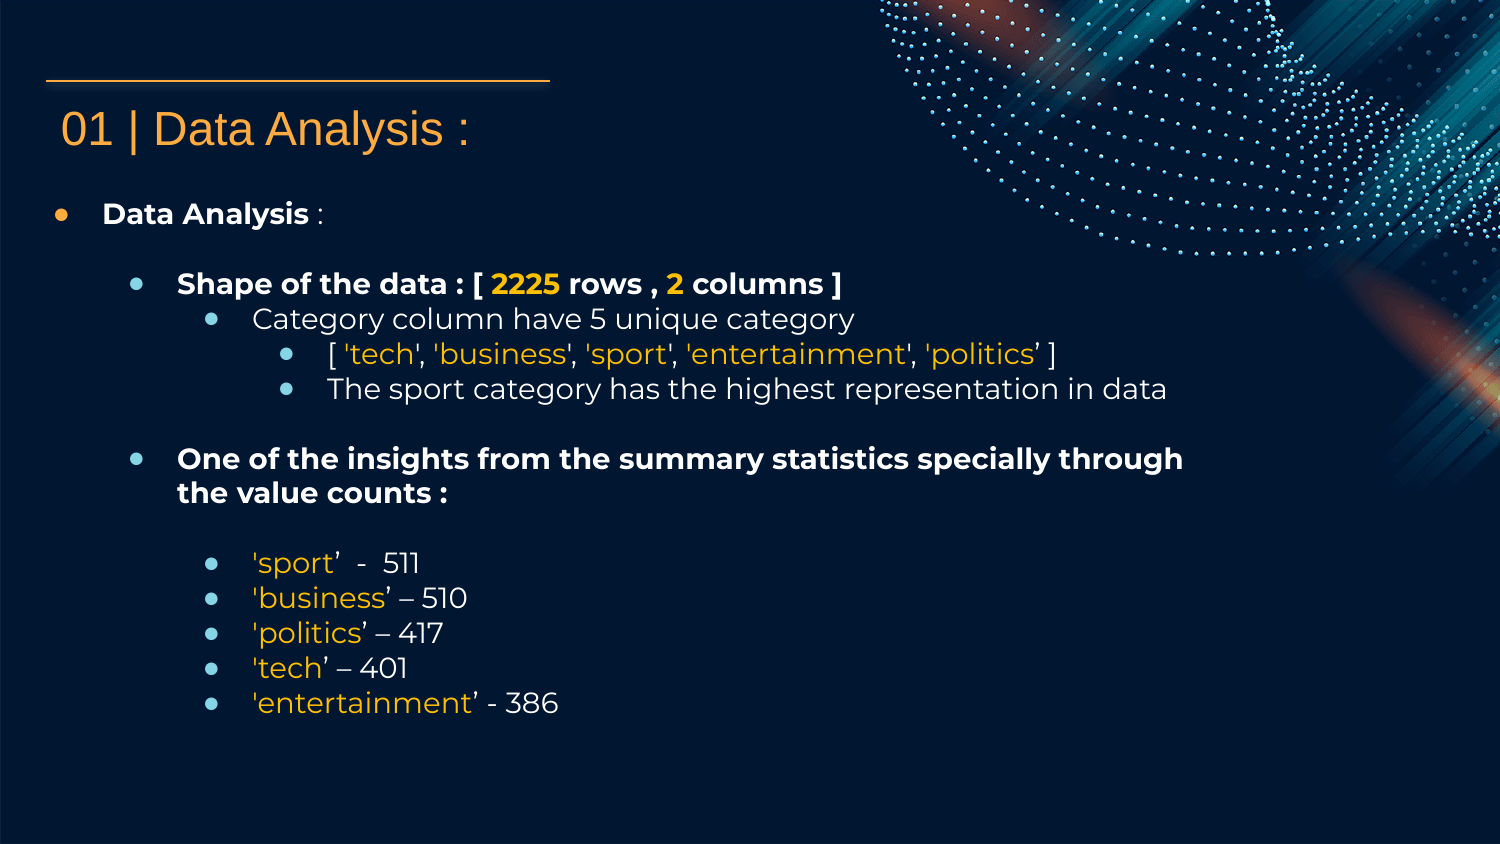

# 01 | Data Analysis :

Data Analysis :

Shape of the data : [ 2225 rows , 2 columns ]
Category column have 5 unique category
[ 'tech', 'business', 'sport', 'entertainment', 'politics’ ]
The sport category has the highest representation in data

One of the insights from the summary statistics specially through the value counts :

'sport’  -  511
'business’ – 510
'politics’ – 417
'tech’ – 401
'entertainment’ - 386